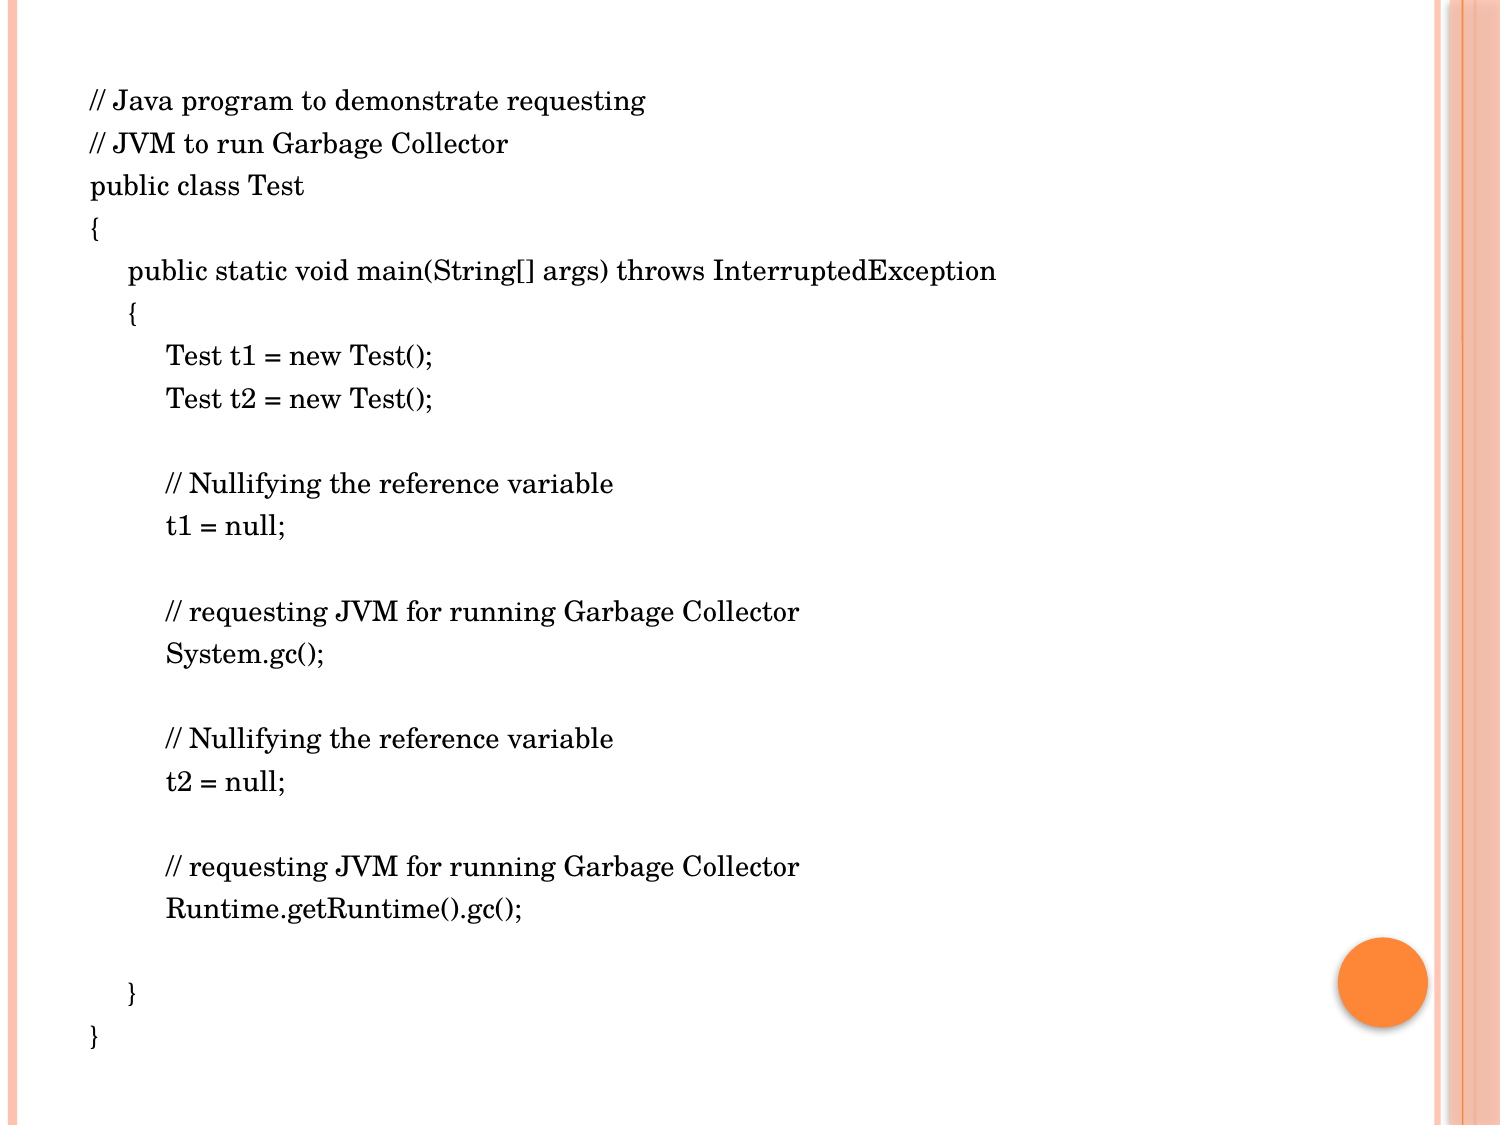

// Java program to demonstrate requesting
// JVM to run Garbage Collector
public class Test
{
    public static void main(String[] args) throws InterruptedException
    {
        Test t1 = new Test();
        Test t2 = new Test();

        // Nullifying the reference variable
        t1 = null;

        // requesting JVM for running Garbage Collector
        System.gc();

        // Nullifying the reference variable
        t2 = null;

        // requesting JVM for running Garbage Collector
        Runtime.getRuntime().gc();

    }
}